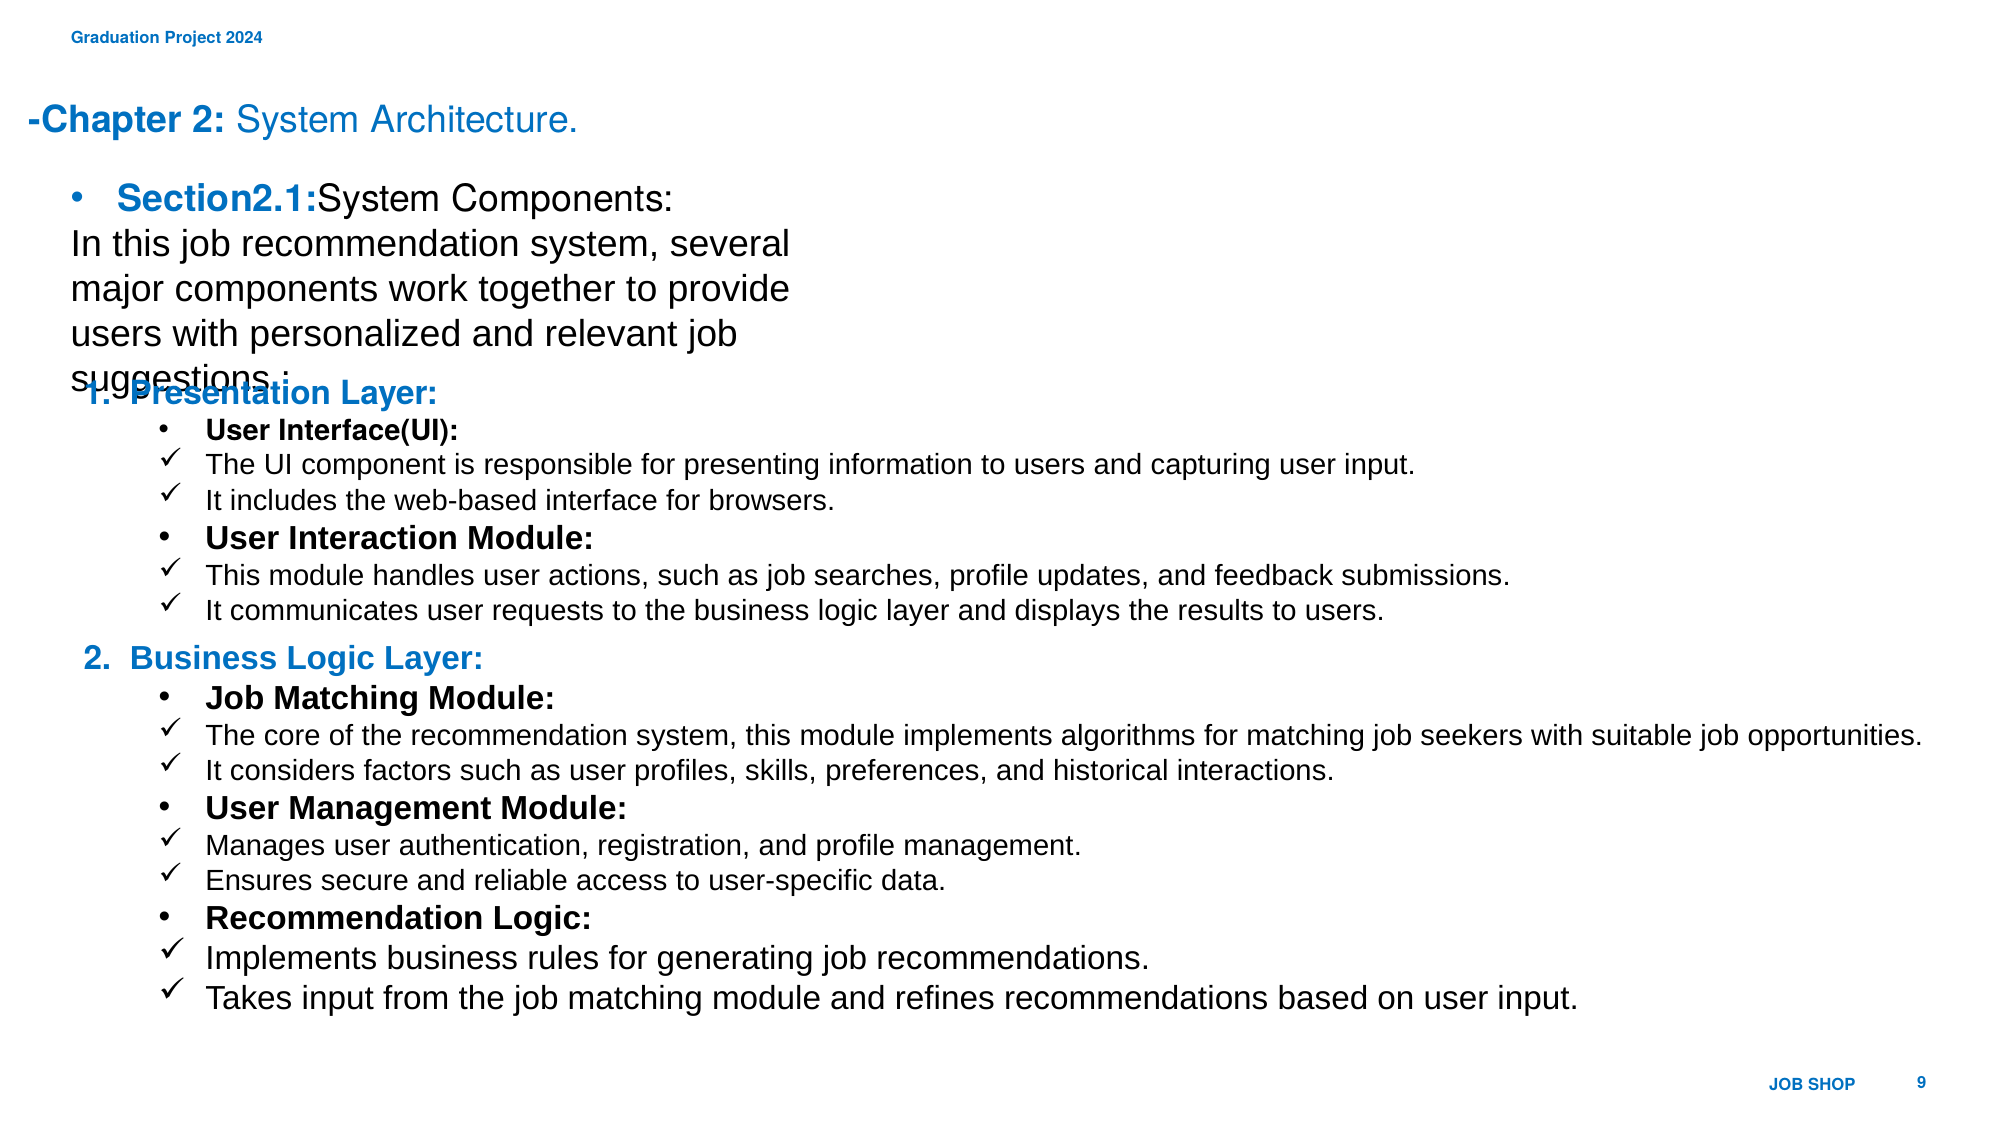

Graduation Project 2024
-Chapter 2: System Architecture.
Section2.1:System Components:
In this job recommendation system, several major components work together to provide users with personalized and relevant job suggestions :
1.  Presentation Layer:
User Interface(UI):
The UI component is responsible for presenting information to users and capturing user input.
It includes the web-based interface for browsers.
User Interaction Module:
This module handles user actions, such as job searches, profile updates, and feedback submissions.
It communicates user requests to the business logic layer and displays the results to users.

2.  Business Logic Layer:
Job Matching Module:
The core of the recommendation system, this module implements algorithms for matching job seekers with suitable job opportunities.
It considers factors such as user profiles, skills, preferences, and historical interactions.
User Management Module:
Manages user authentication, registration, and profile management.
Ensures secure and reliable access to user-specific data.
Recommendation Logic:
Implements business rules for generating job recommendations.
Takes input from the job matching module and refines recommendations based on user input.

Job shop
9